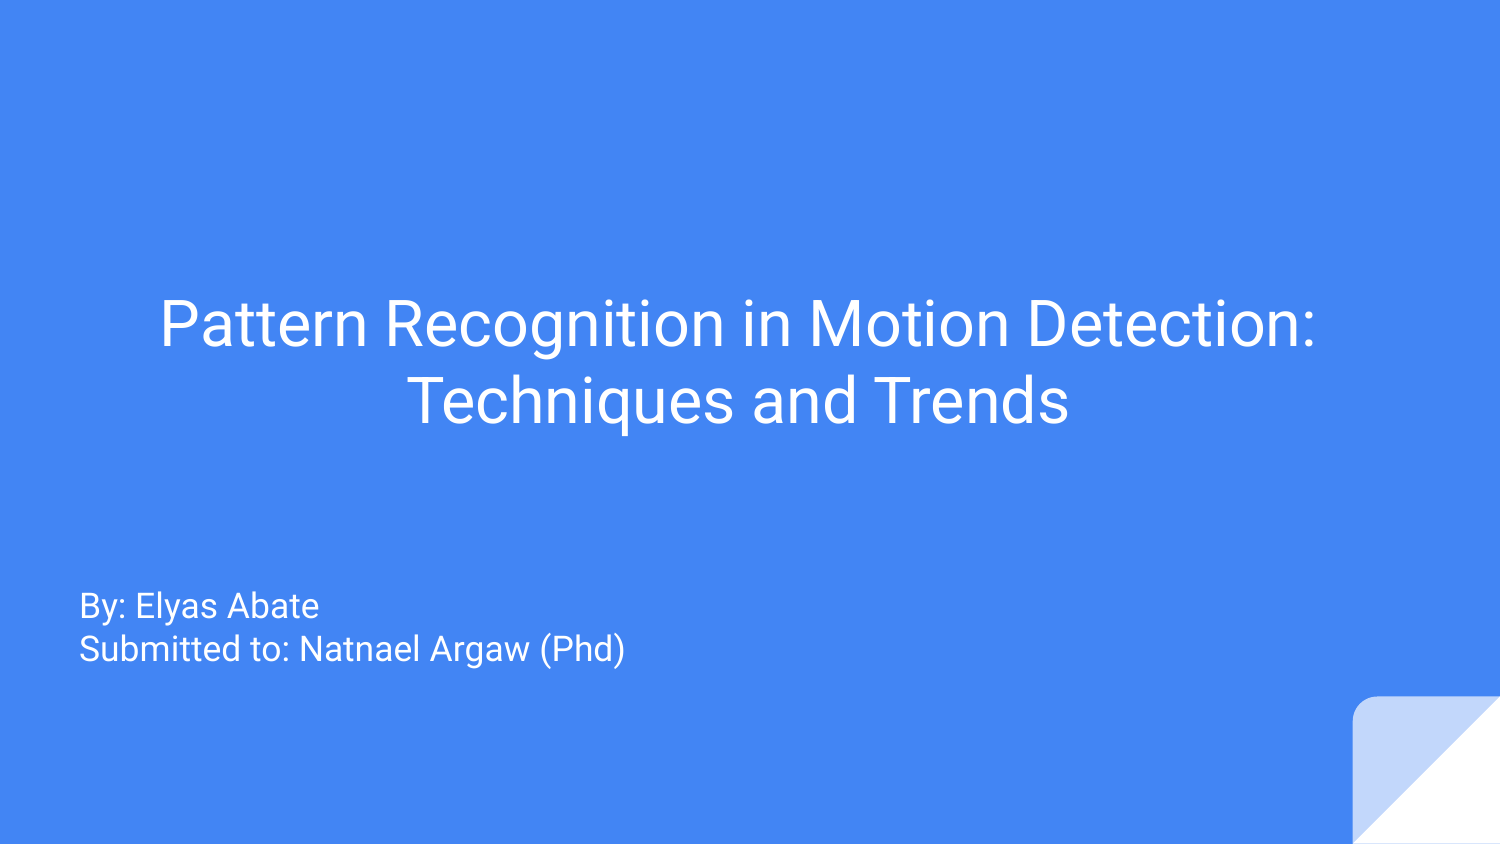

# Pattern Recognition in Motion Detection: Techniques and Trends
By: Elyas Abate
Submitted to: Natnael Argaw (Phd)